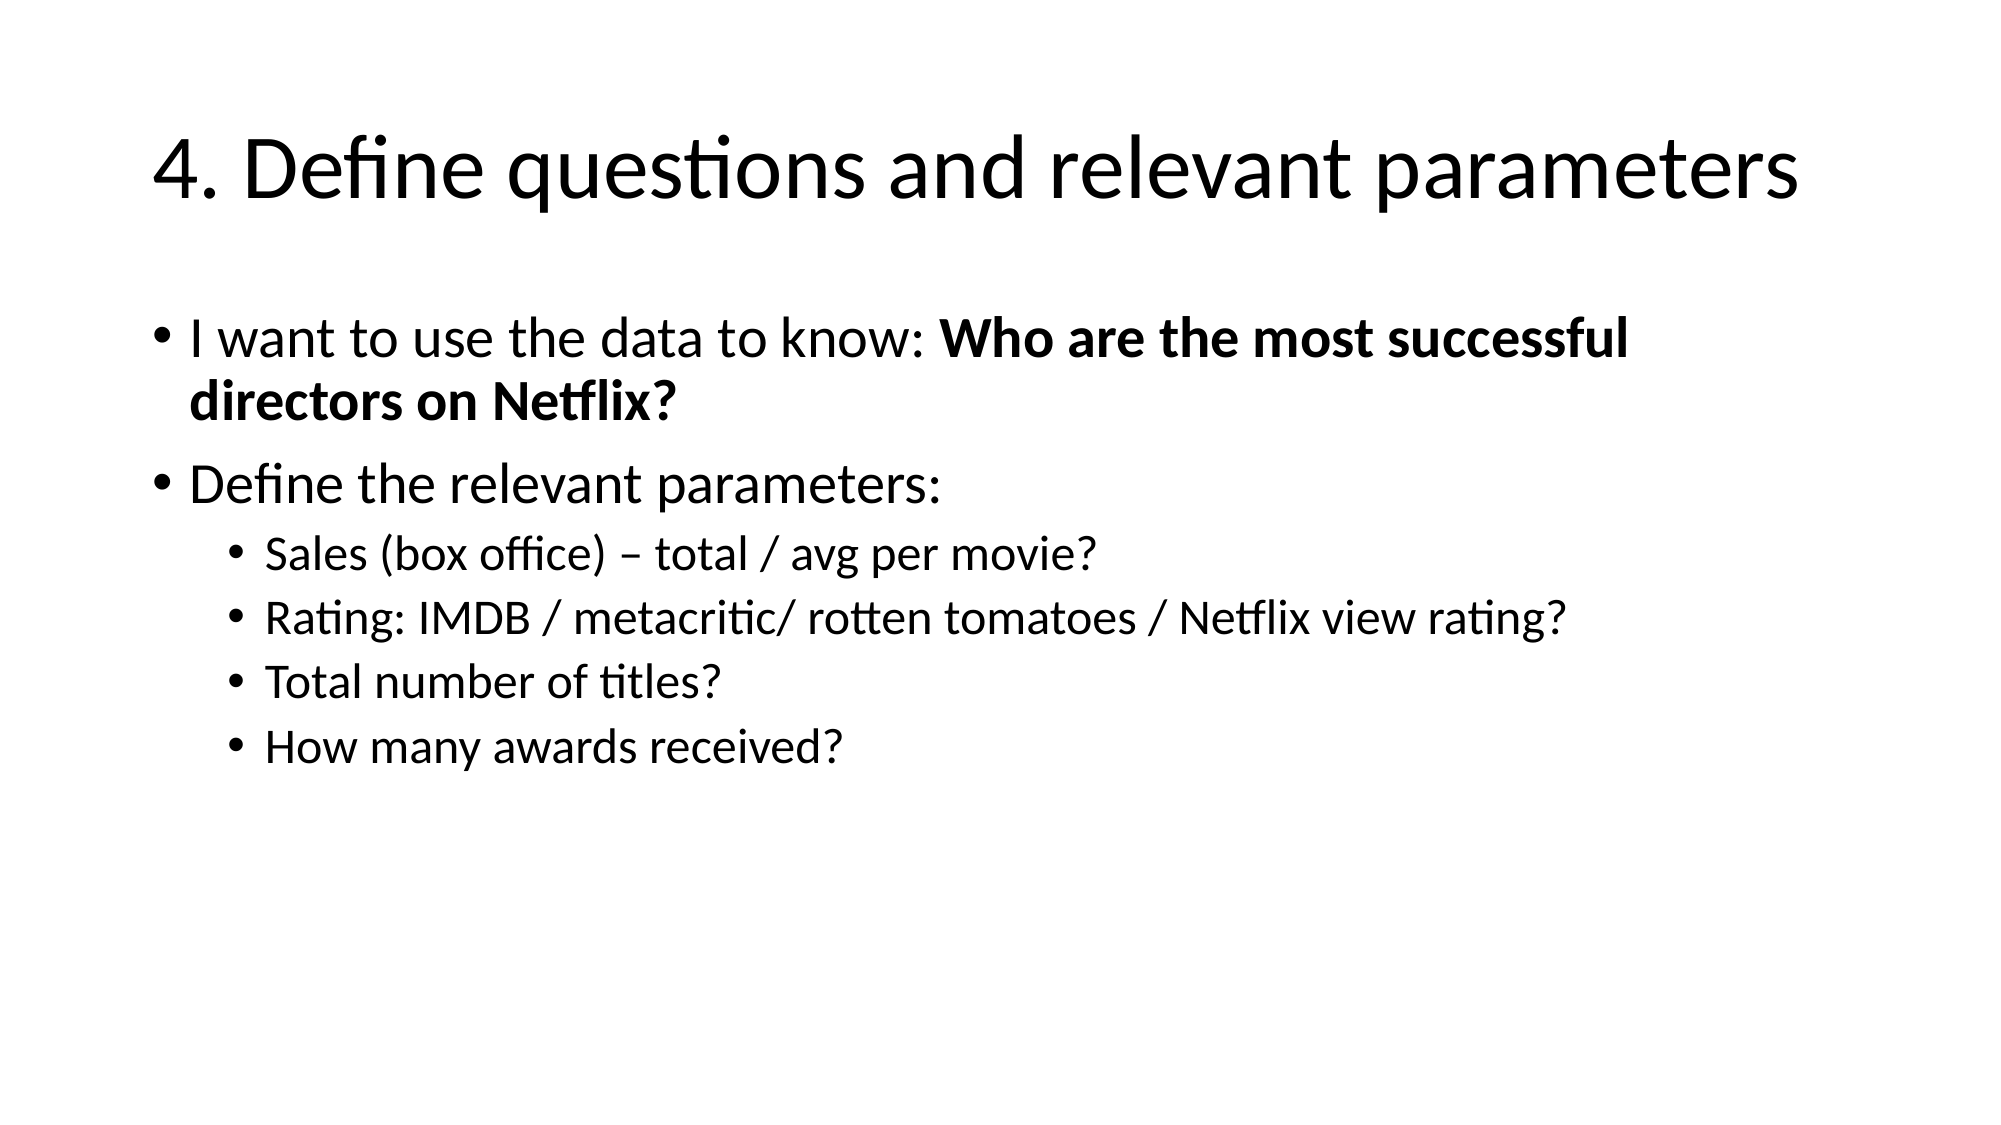

# 4. Define questions and relevant parameters
I want to use the data to know: Who are the most successful directors on Netflix?
Define the relevant parameters:
Sales (box office) – total / avg per movie?
Rating: IMDB / metacritic/ rotten tomatoes / Netflix view rating?
Total number of titles?
How many awards received?